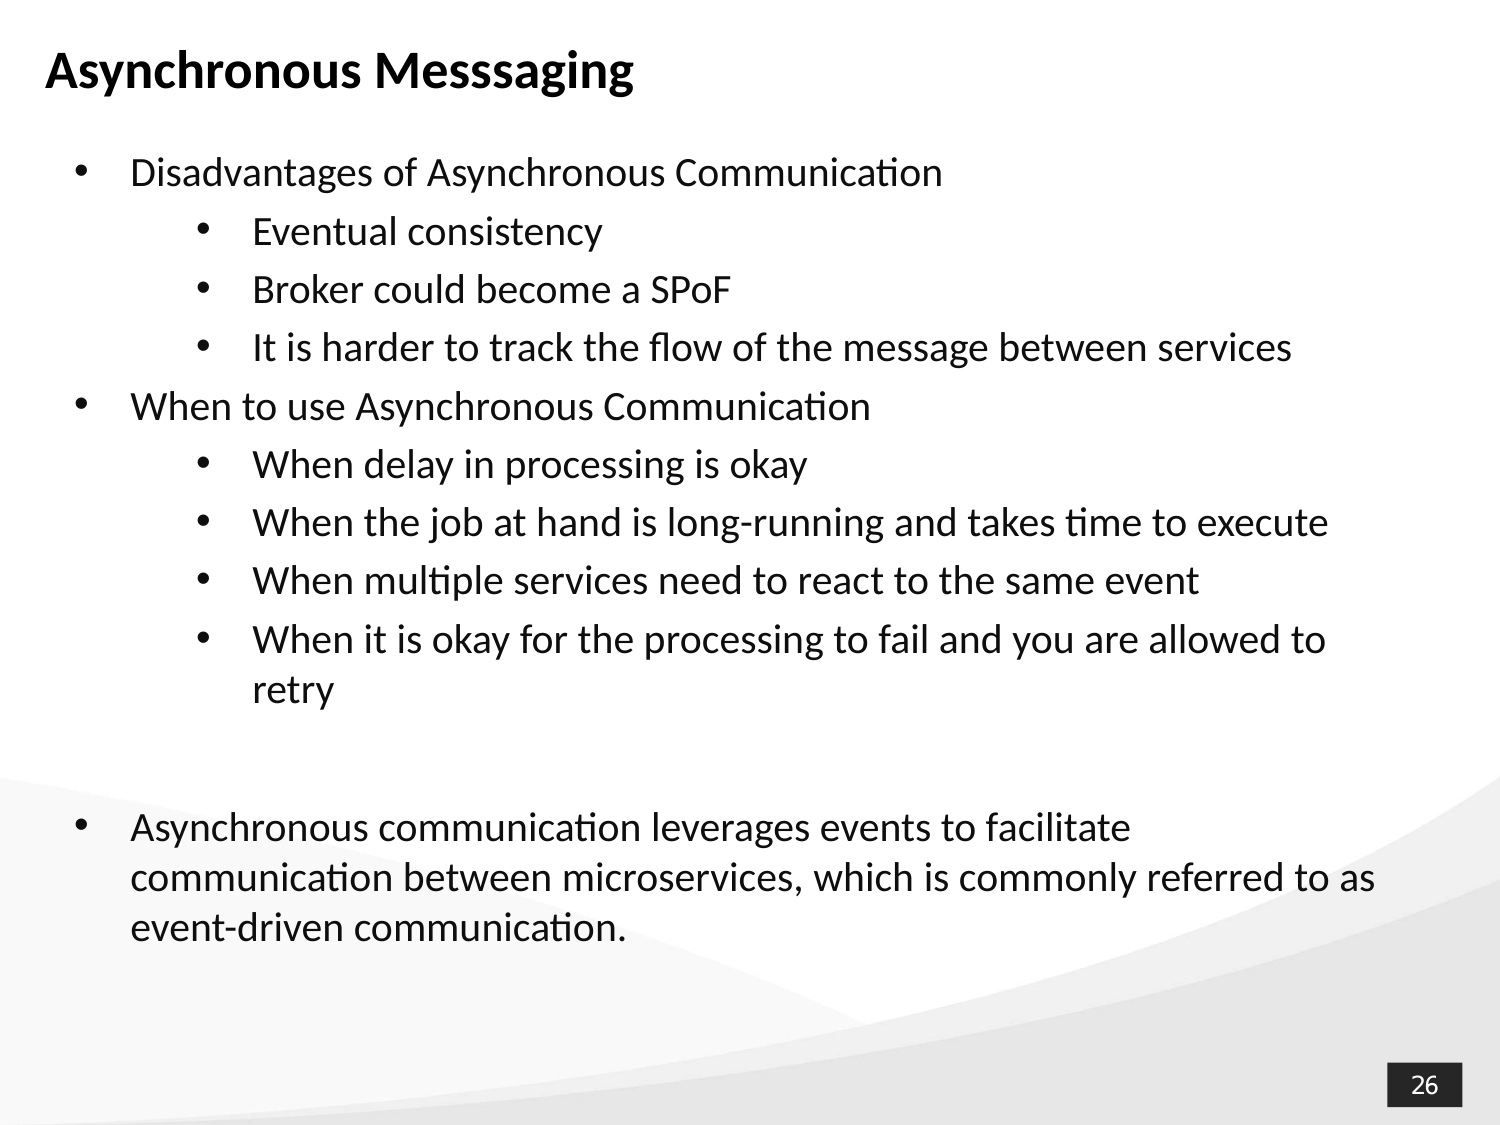

# Asynchronous Messsaging
Disadvantages of Asynchronous Communication
Eventual consistency
Broker could become a SPoF
It is harder to track the flow of the message between services
When to use Asynchronous Communication
When delay in processing is okay
When the job at hand is long-running and takes time to execute
When multiple services need to react to the same event
When it is okay for the processing to fail and you are allowed to retry

Asynchronous communication leverages events to facilitate communication between microservices, which is commonly referred to as event-driven communication.